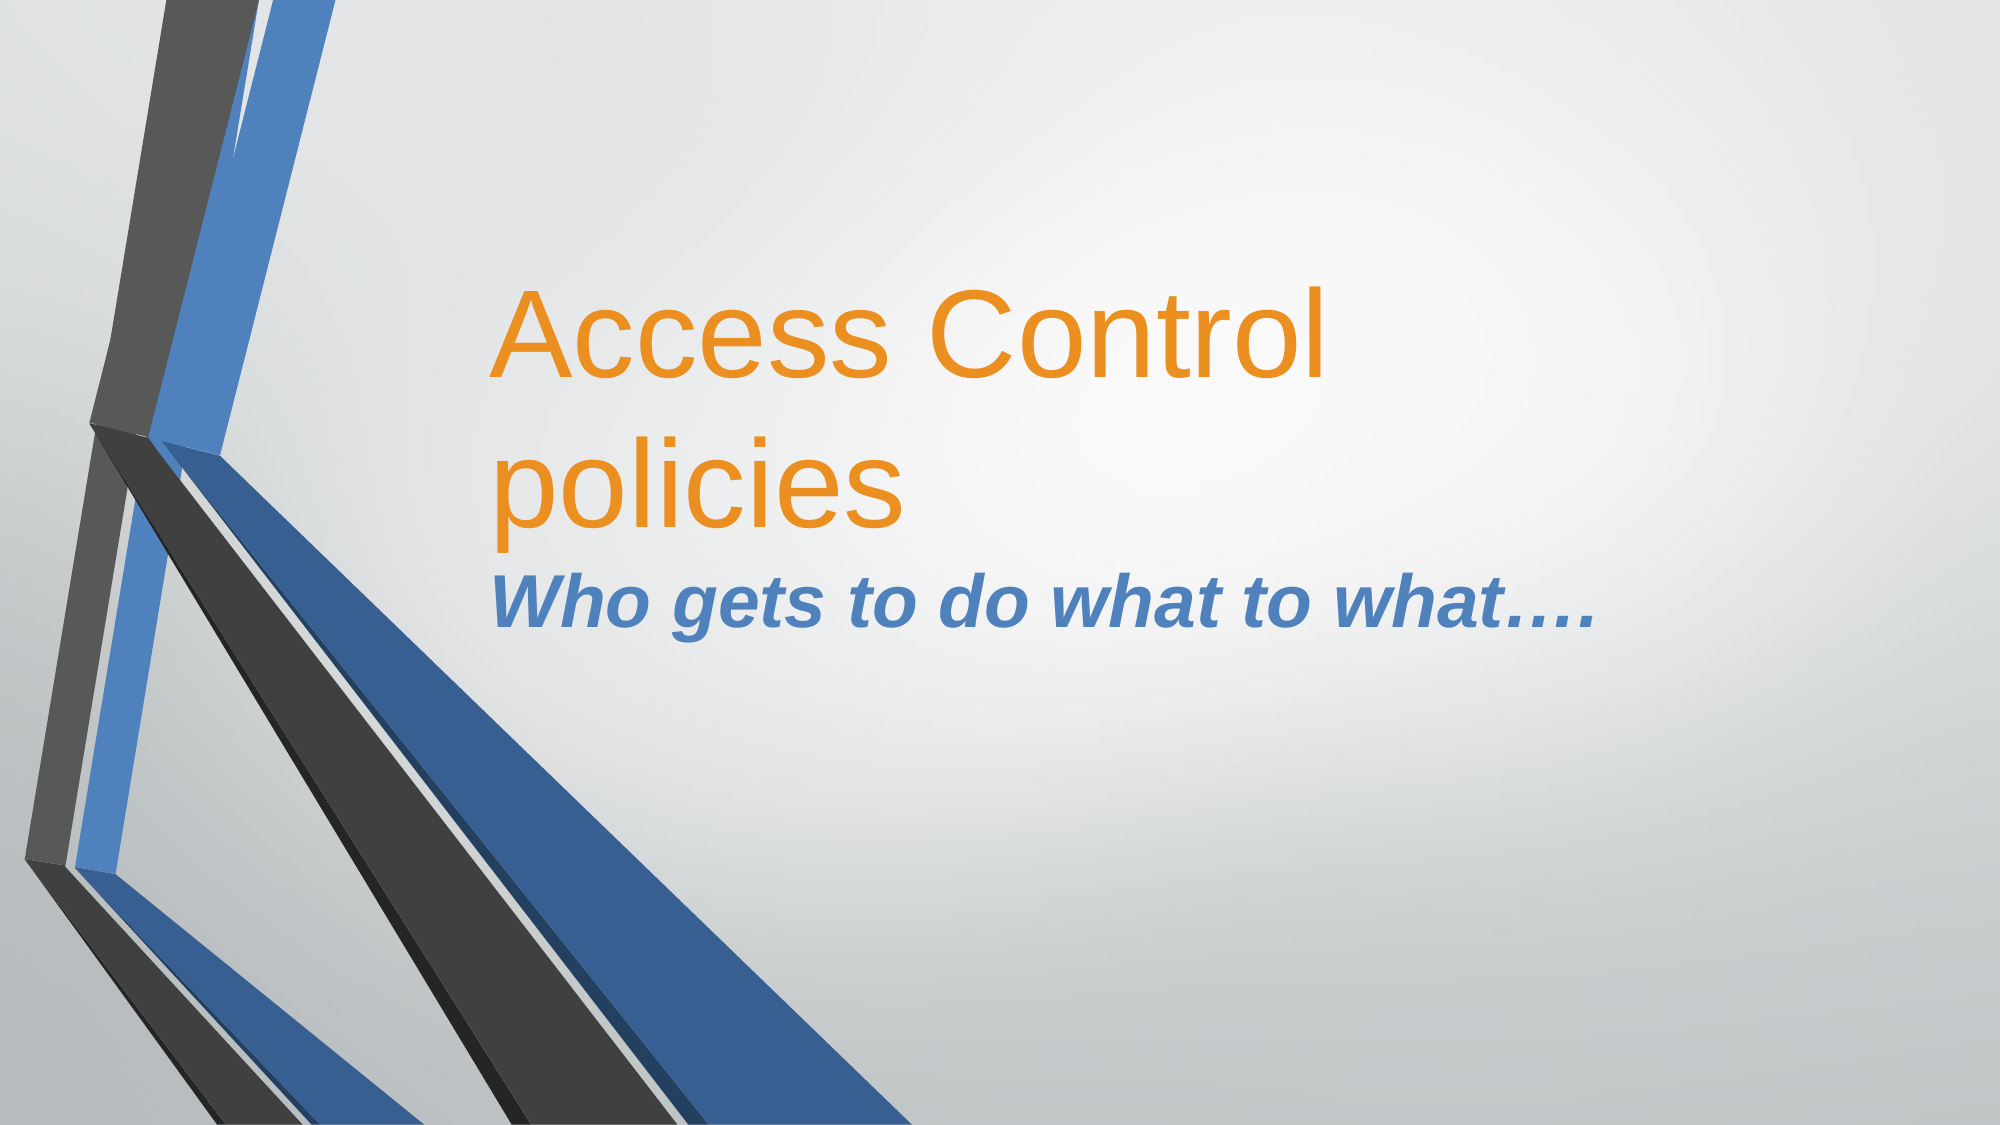

# Access Control policies Who gets to do what to what….